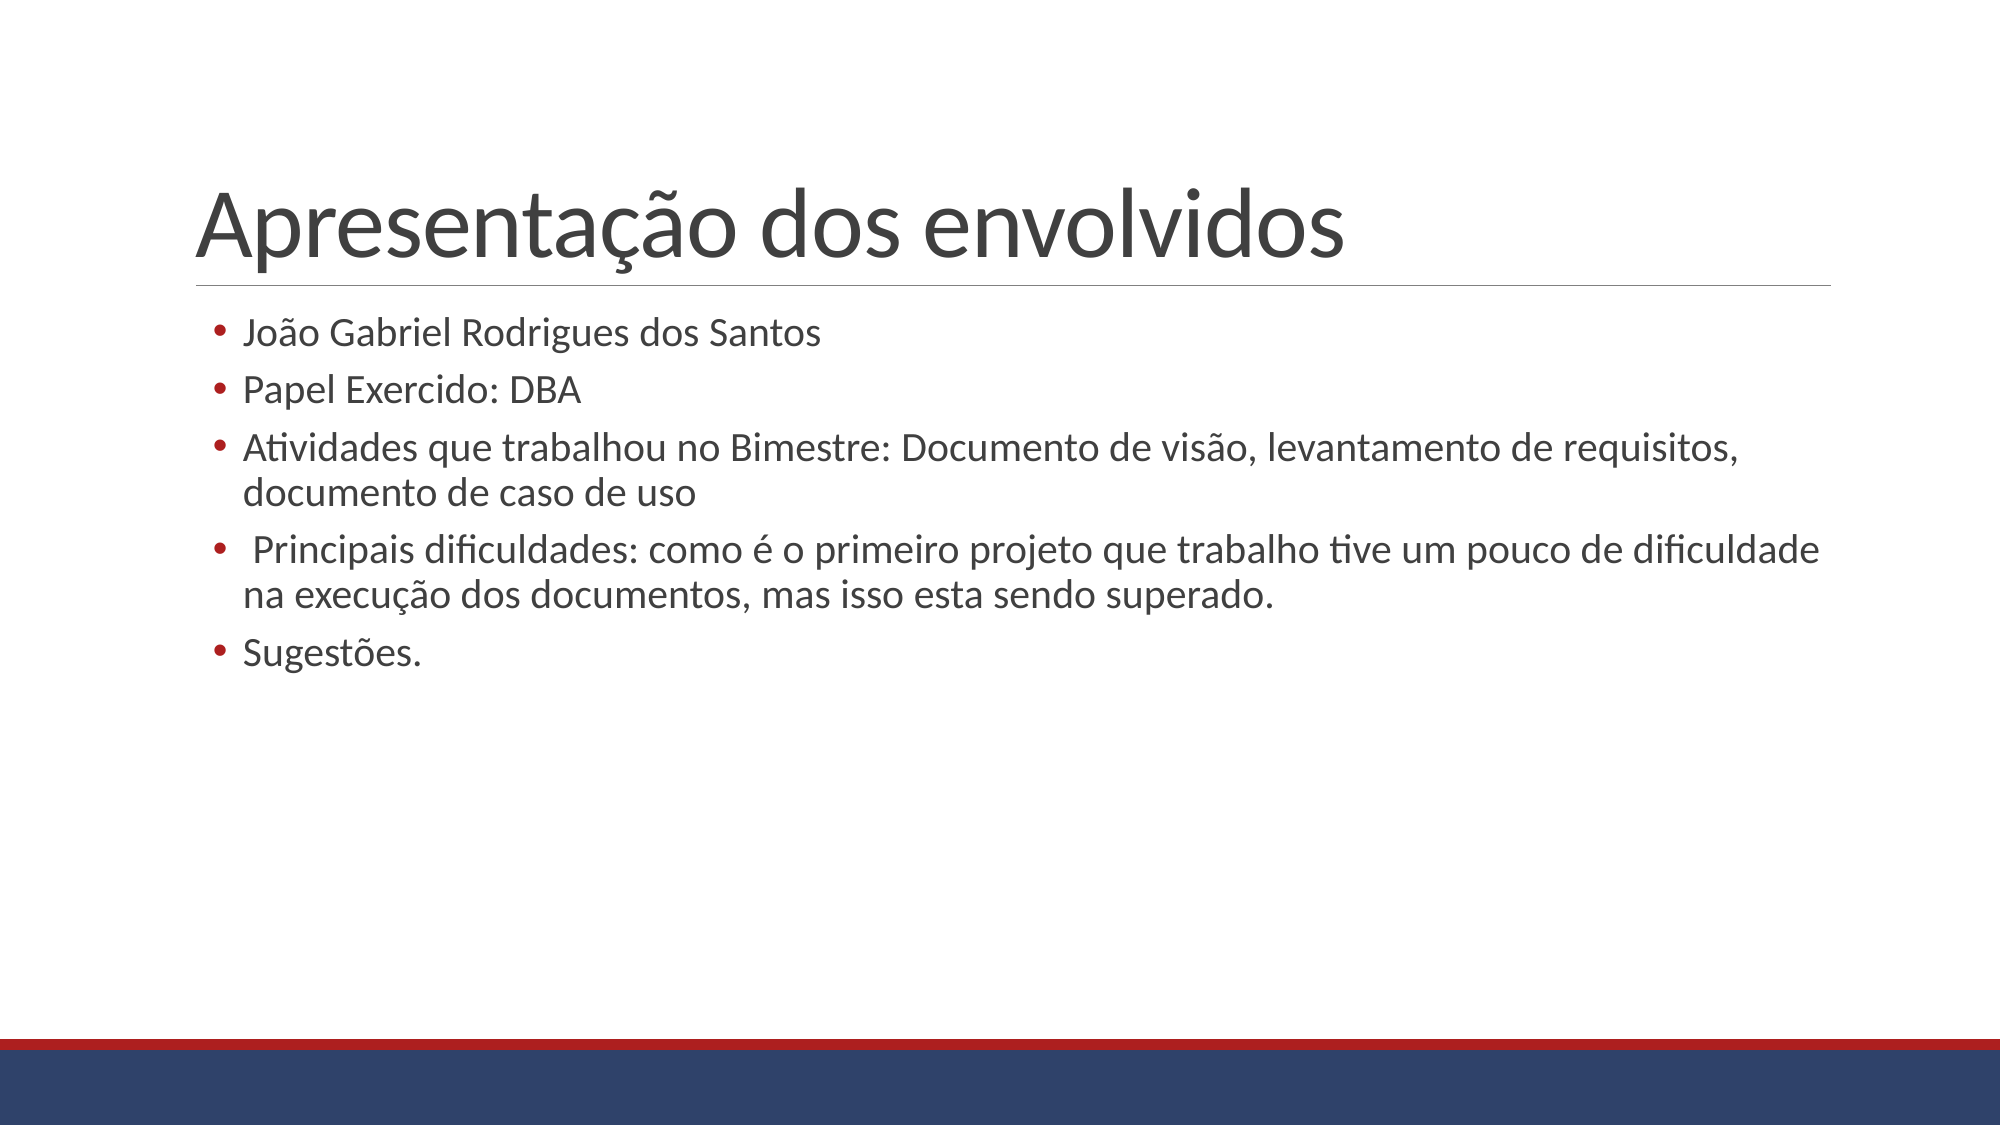

# Apresentação dos envolvidos
João Gabriel Rodrigues dos Santos
Papel Exercido: DBA
Atividades que trabalhou no Bimestre: Documento de visão, levantamento de requisitos, documento de caso de uso
 Principais dificuldades: como é o primeiro projeto que trabalho tive um pouco de dificuldade na execução dos documentos, mas isso esta sendo superado.
Sugestões.